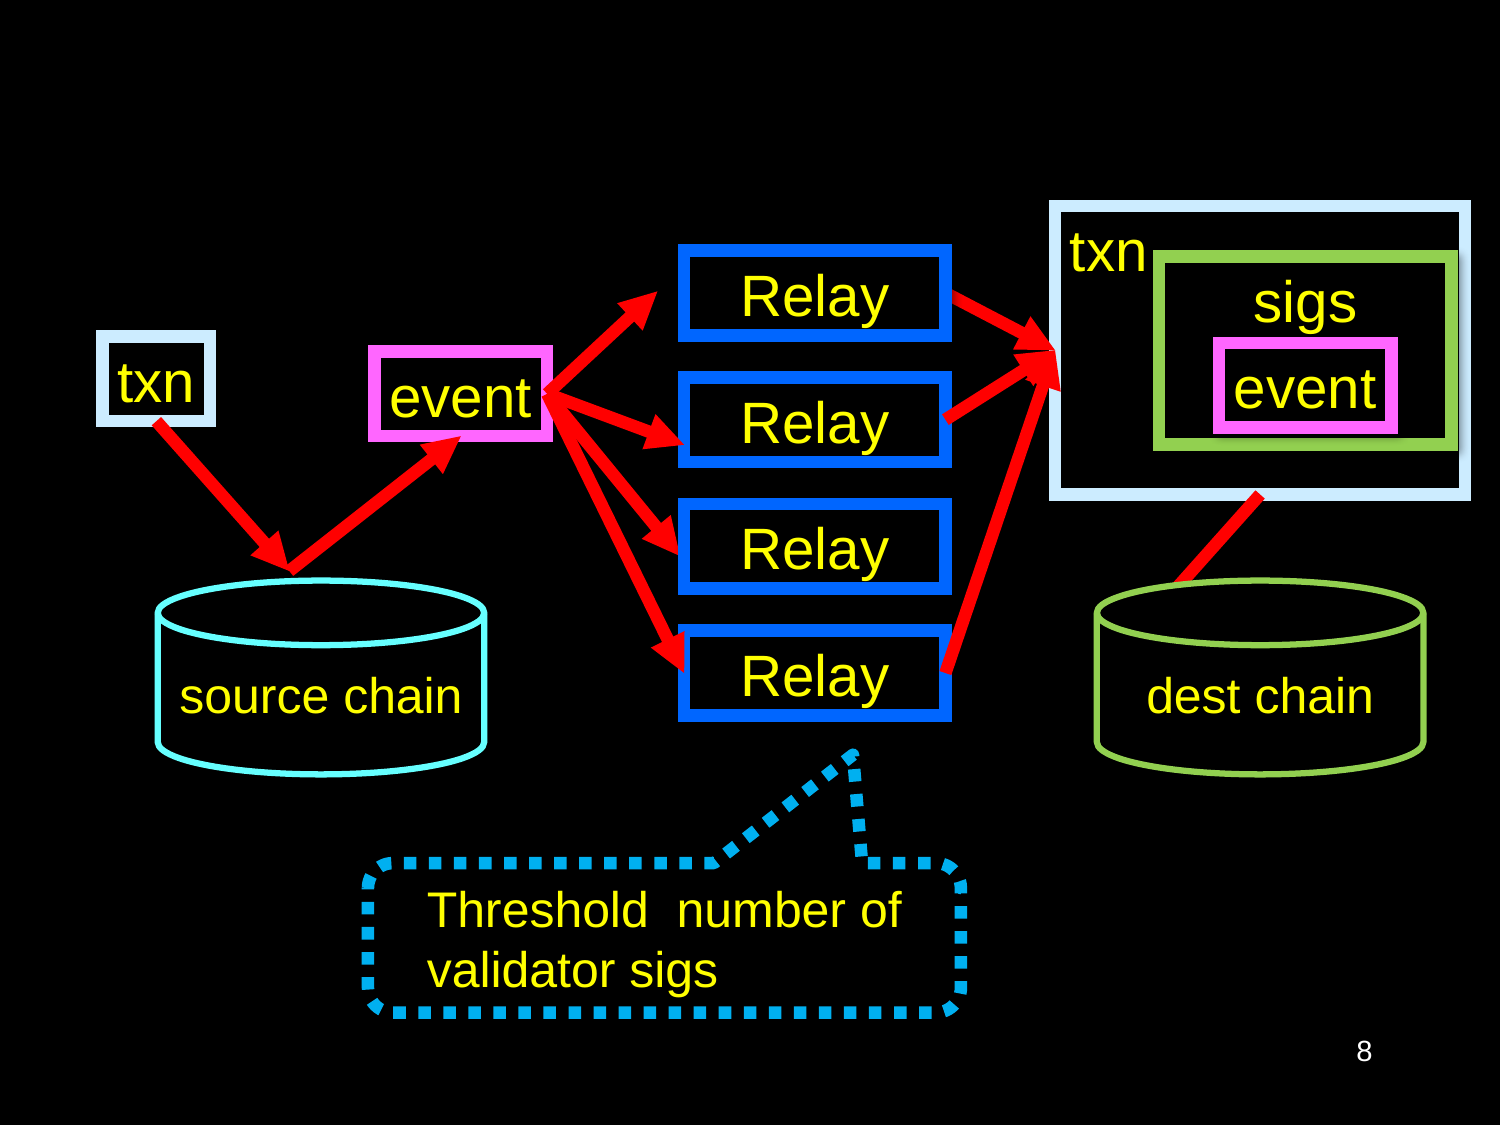

txn
Relay
Relay
Relay
Relay
sigs
txn
event
event
source chain
dest chain
Threshold  number of validator sigs
8